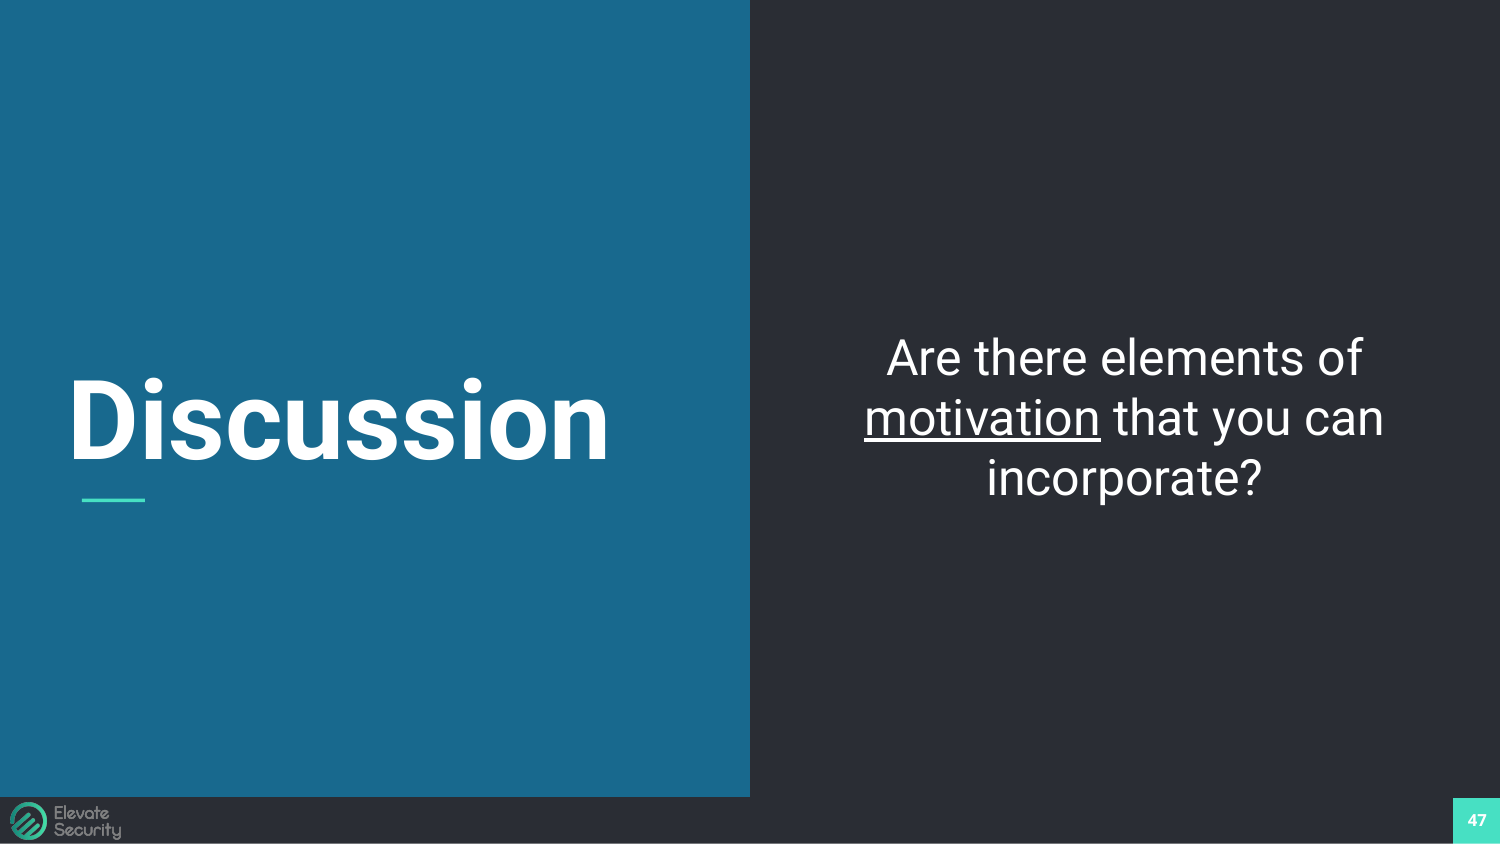

Are there elements of motivation that you can incorporate?
Discussion